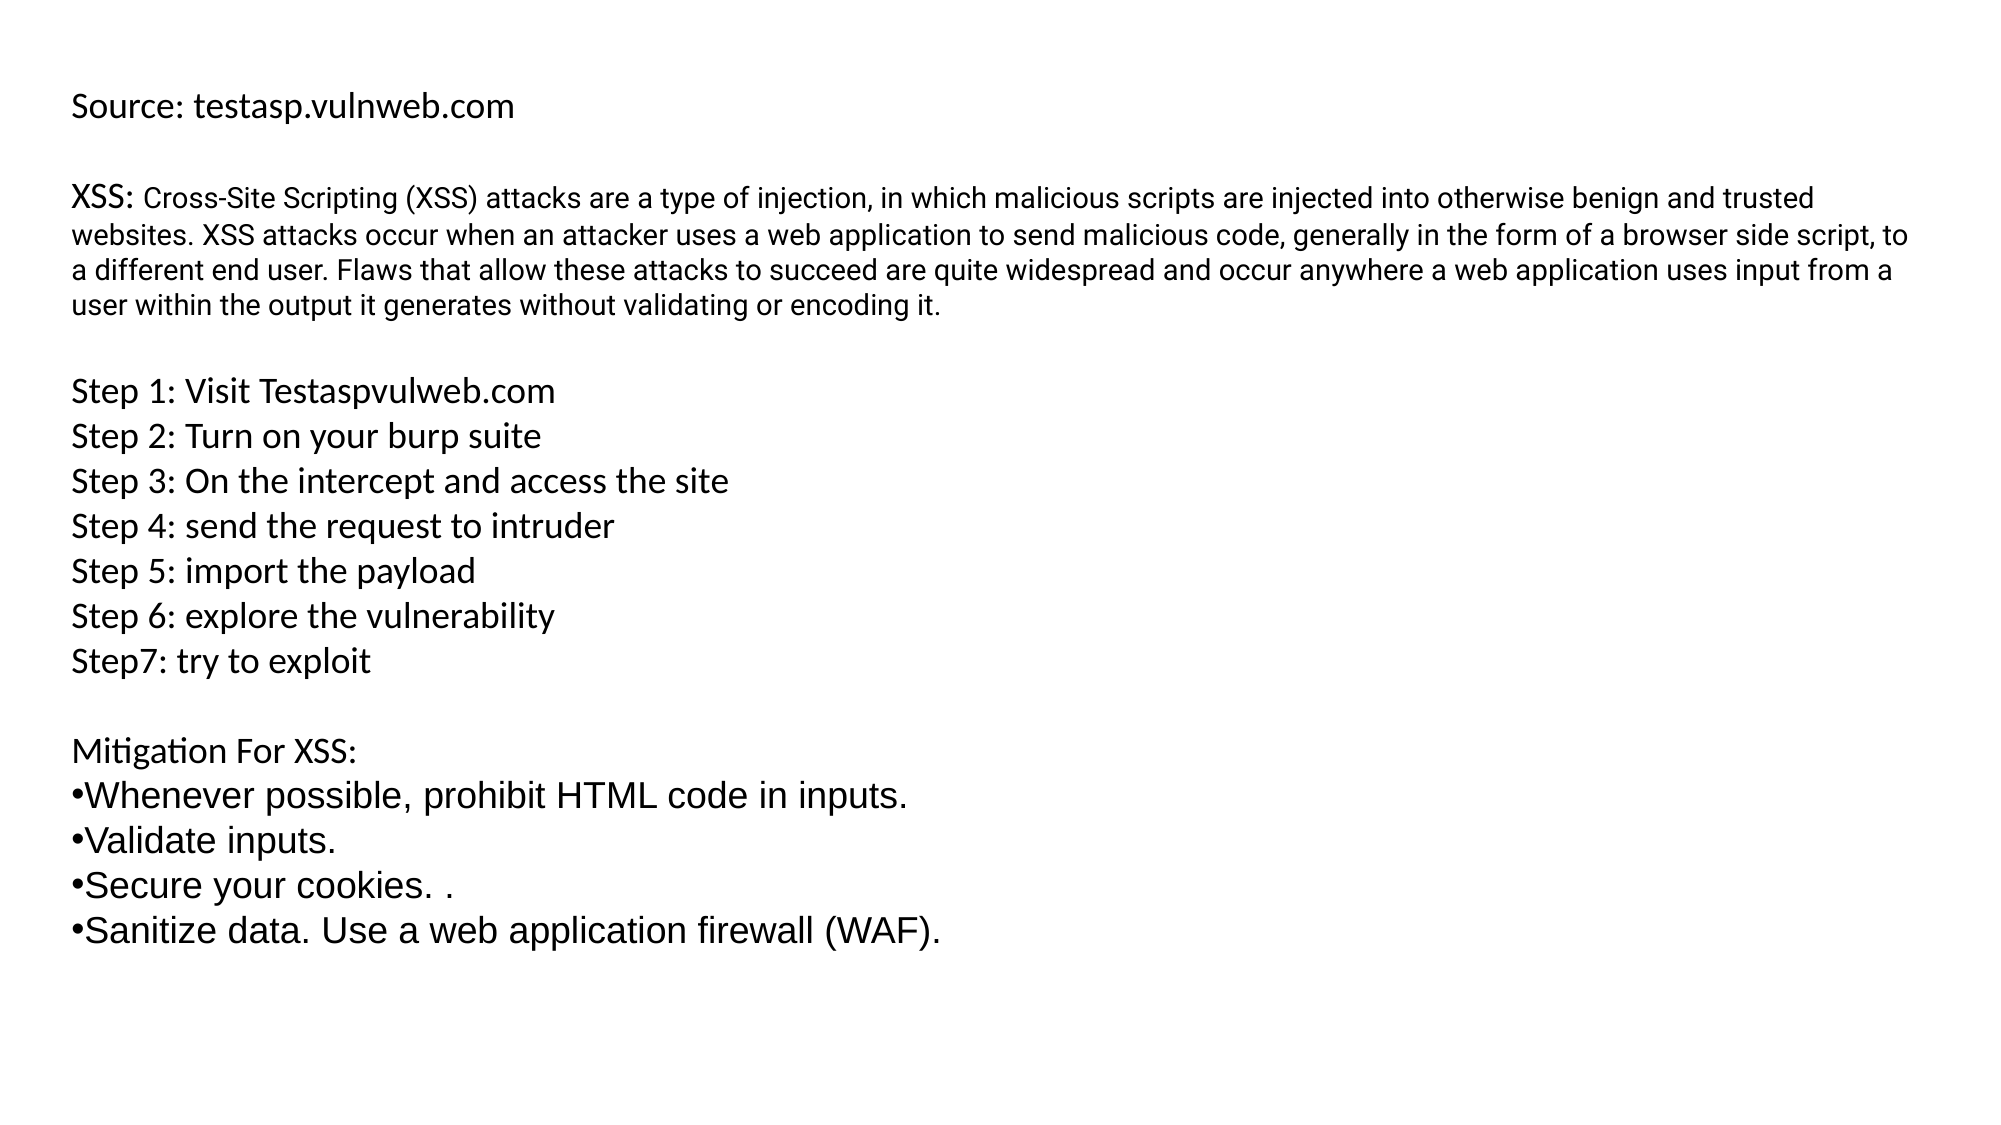

Source: testasp.vulnweb.com

XSS: Cross-Site Scripting (XSS) attacks are a type of injection, in which malicious scripts are injected into otherwise benign and trusted websites. XSS attacks occur when an attacker uses a web application to send malicious code, generally in the form of a browser side script, to a different end user. Flaws that allow these attacks to succeed are quite widespread and occur anywhere a web application uses input from a user within the output it generates without validating or encoding it.

Step 1: Visit Testaspvulweb.com
Step 2: Turn on your burp suite
Step 3: On the intercept and access the site
Step 4: send the request to intruder
Step 5: import the payload
Step 6: explore the vulnerability
Step7: try to exploit

Mitigation For XSS:
Whenever possible, prohibit HTML code in inputs.
Validate inputs.
Secure your cookies. .
Sanitize data. Use a web application firewall (WAF).